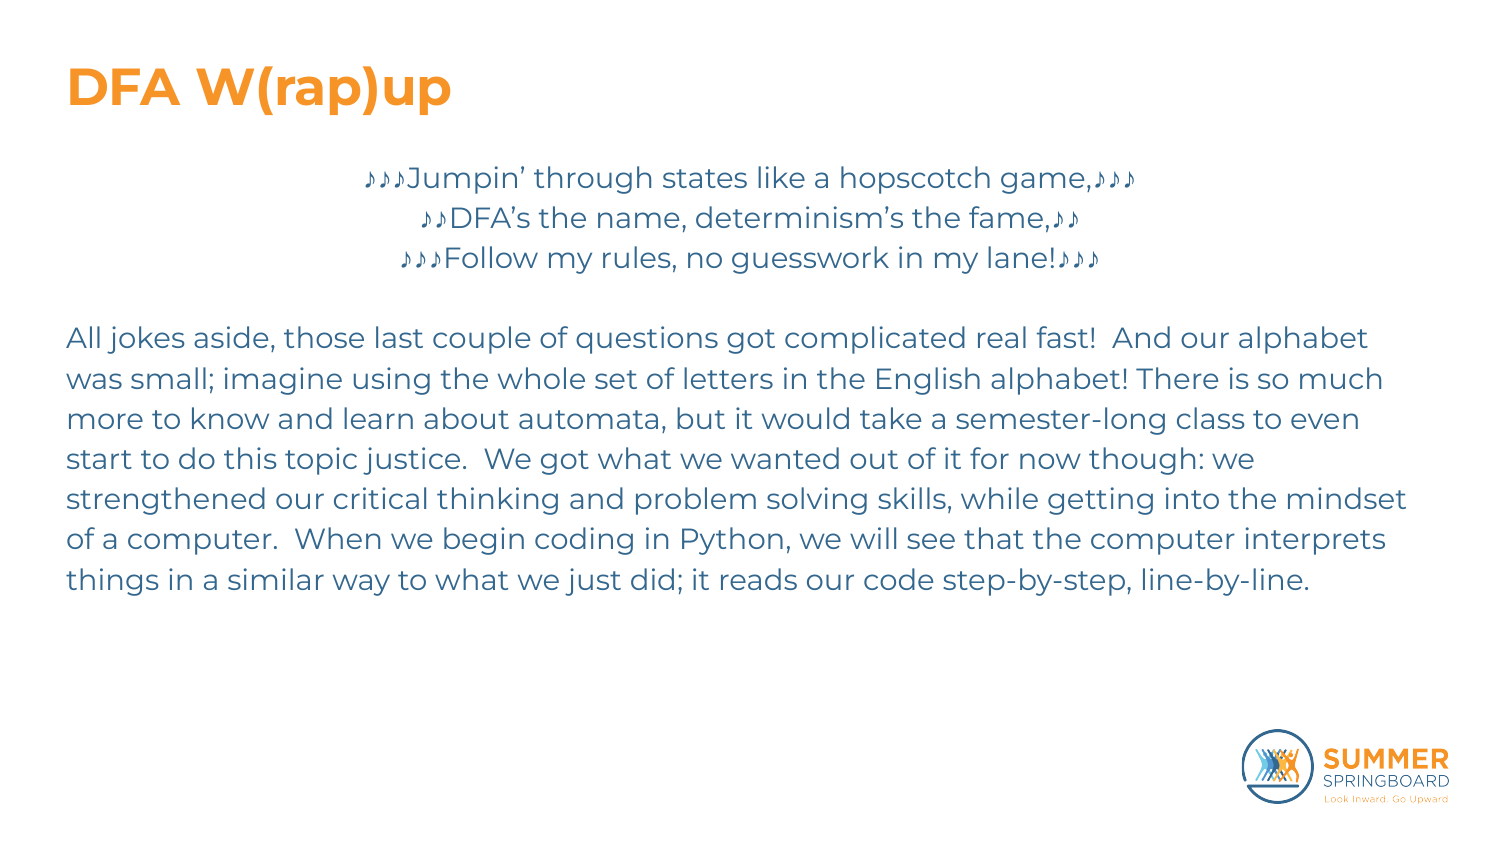

# DFA W(rap)up
♪♪♪Jumpin’ through states like a hopscotch game,♪♪♪
♪♪DFA’s the name, determinism’s the fame,♪♪
♪♪♪Follow my rules, no guesswork in my lane!♪♪♪

All jokes aside, those last couple of questions got complicated real fast!  And our alphabet was small; imagine using the whole set of letters in the English alphabet! There is so much more to know and learn about automata, but it would take a semester-long class to even start to do this topic justice.  We got what we wanted out of it for now though: we strengthened our critical thinking and problem solving skills, while getting into the mindset of a computer.  When we begin coding in Python, we will see that the computer interprets things in a similar way to what we just did; it reads our code step-by-step, line-by-line.